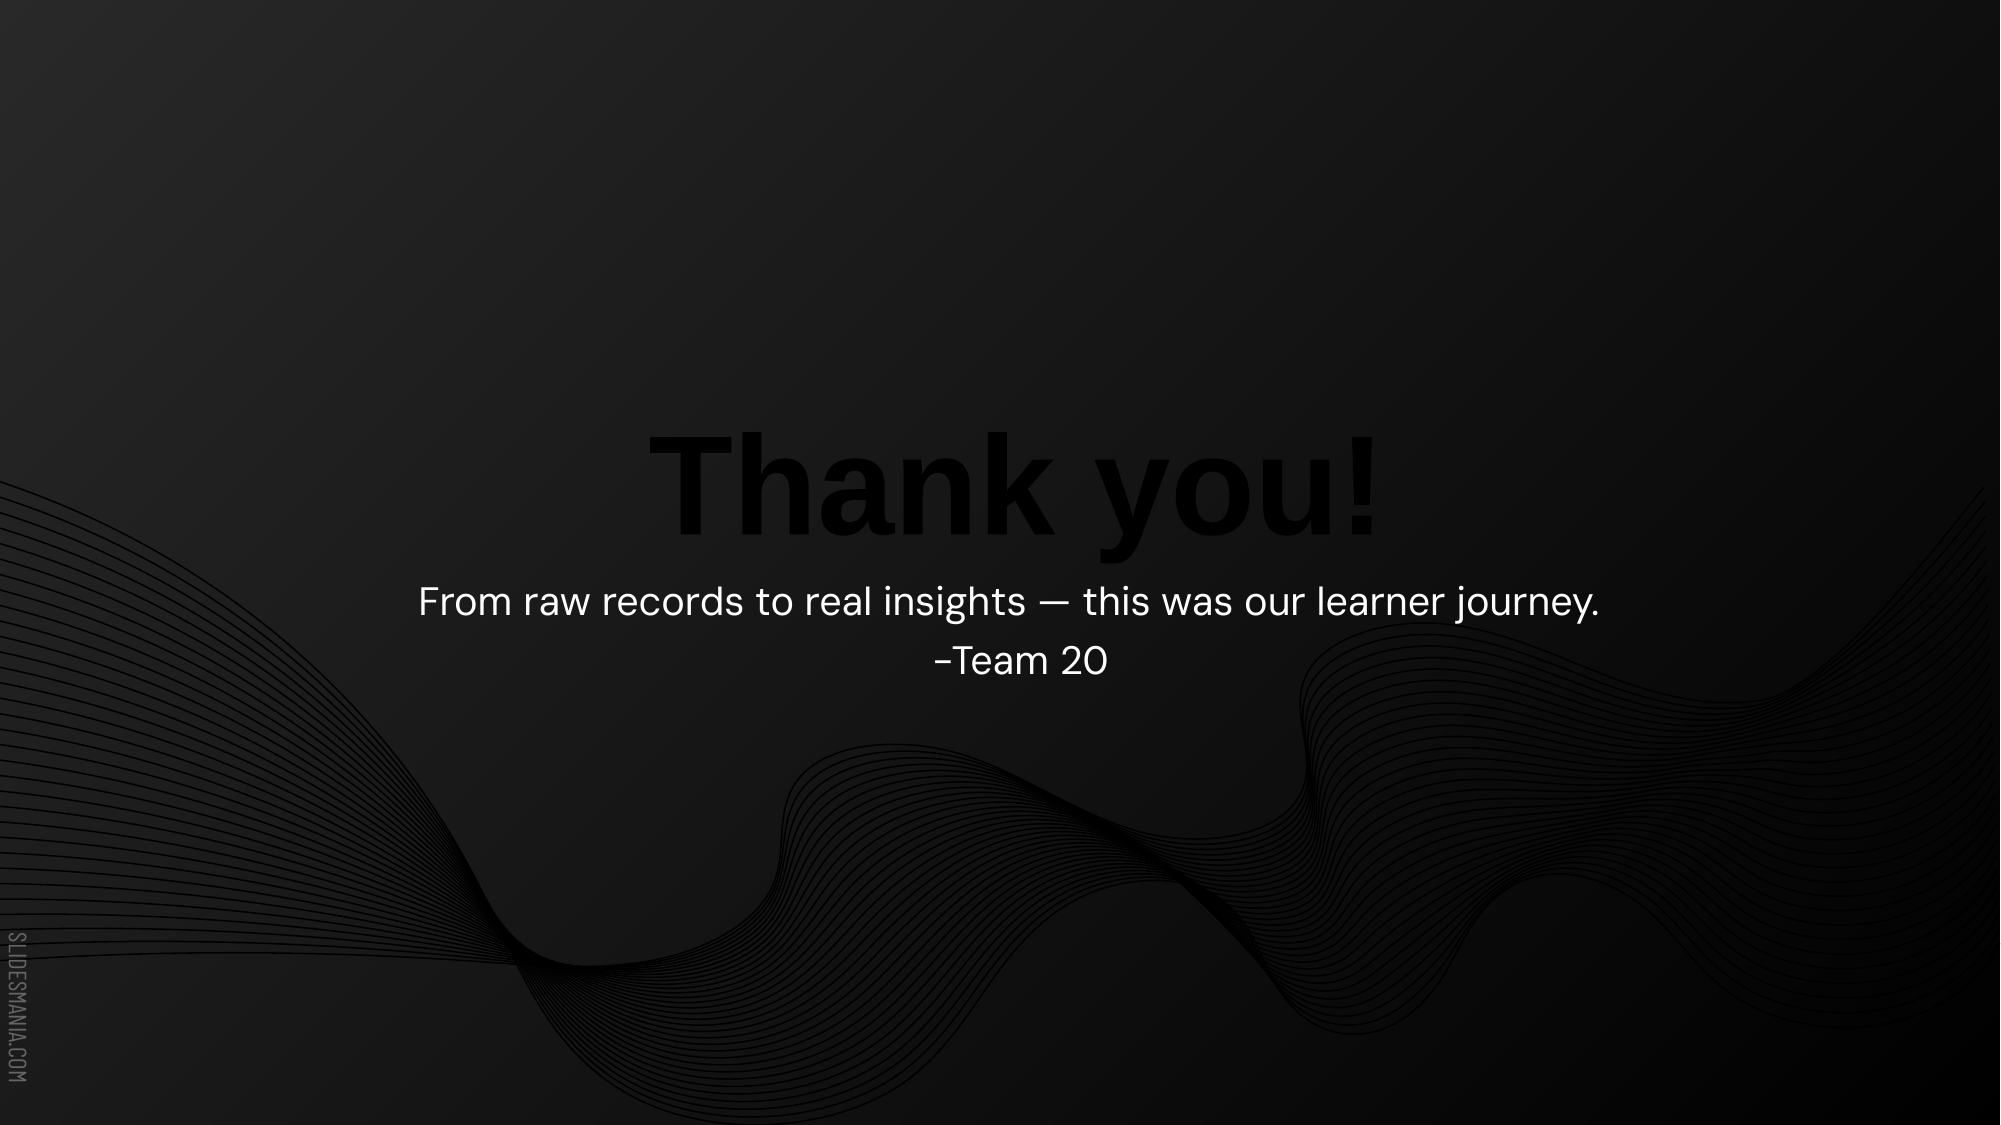

Thank you!
 From raw records to real insights — this was our learner journey.
-Team 20